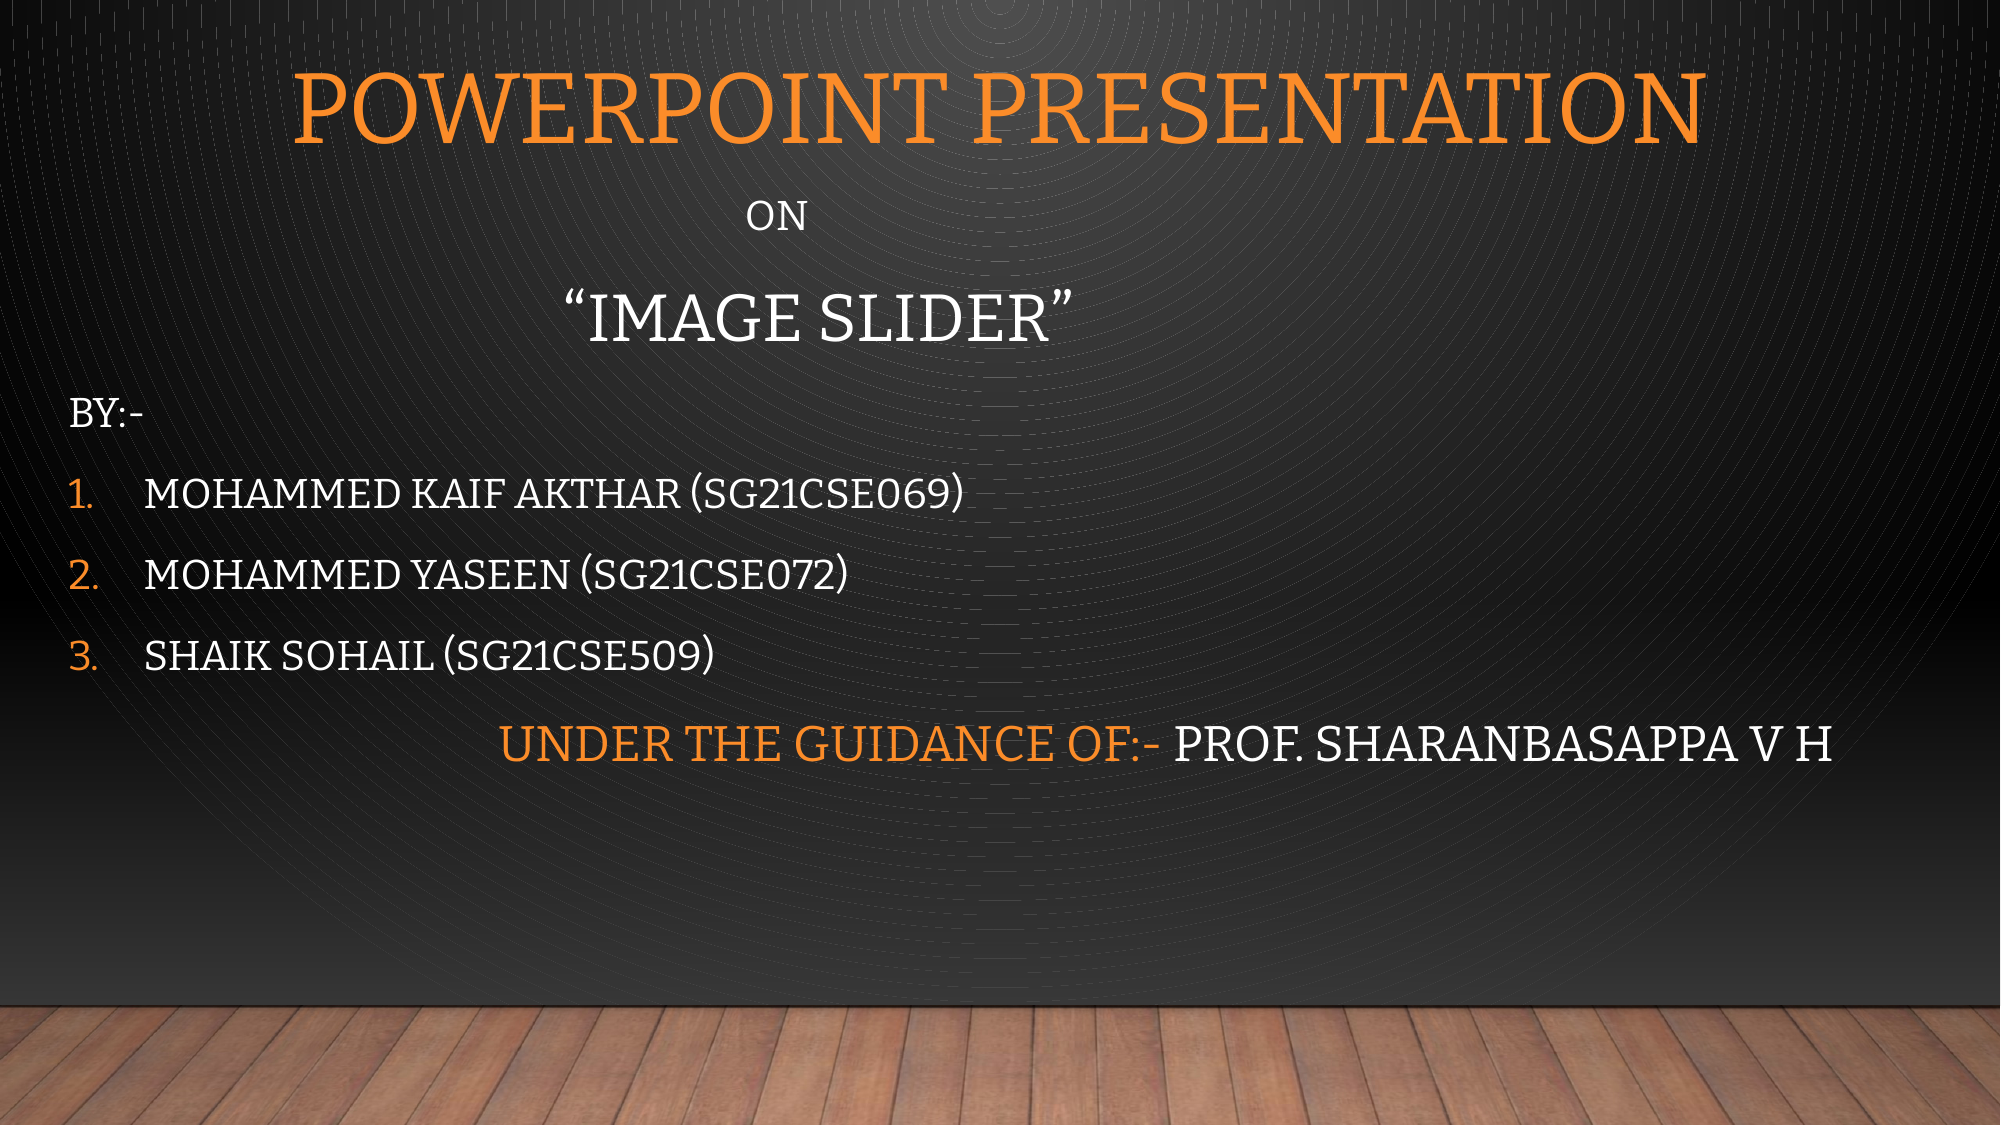

# POWERPOINT PRESENTATION
                                                                                  ON
                                                            “IMAGE SLIDER”
BY:-
MOHAMMED KAIF AKTHAR (SG21CSE069)
MOHAMMED YASEEN (SG21CSE072)
SHAIK SOHAIL (SG21CSE509)
                                           UNDER THE GUIDANCE OF:- PROF. SHARANBASAPPA V H